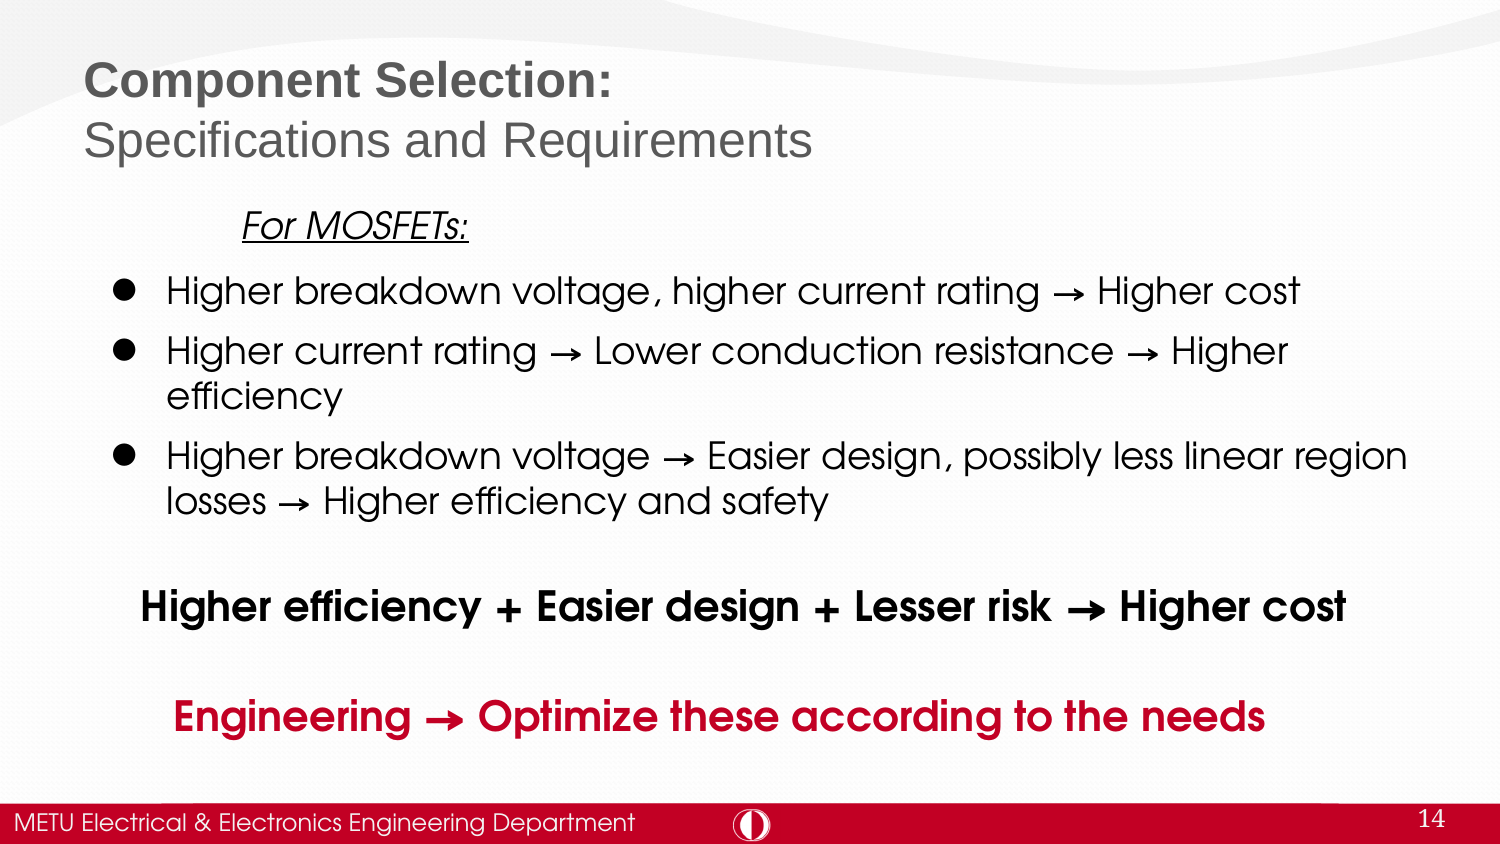

# Component Selection:
Specifications and Requirements
	For MOSFETs:

Higher breakdown voltage, higher current rating → Higher cost

Higher current rating → Lower conduction resistance → Higher efficiency

Higher breakdown voltage → Easier design, possibly less linear region losses → Higher efficiency and safety

Higher efficiency + Easier design + Lesser risk → Higher cost
Engineering → Optimize these according to the needs
METU Electrical & Electronics Engineering Department
14